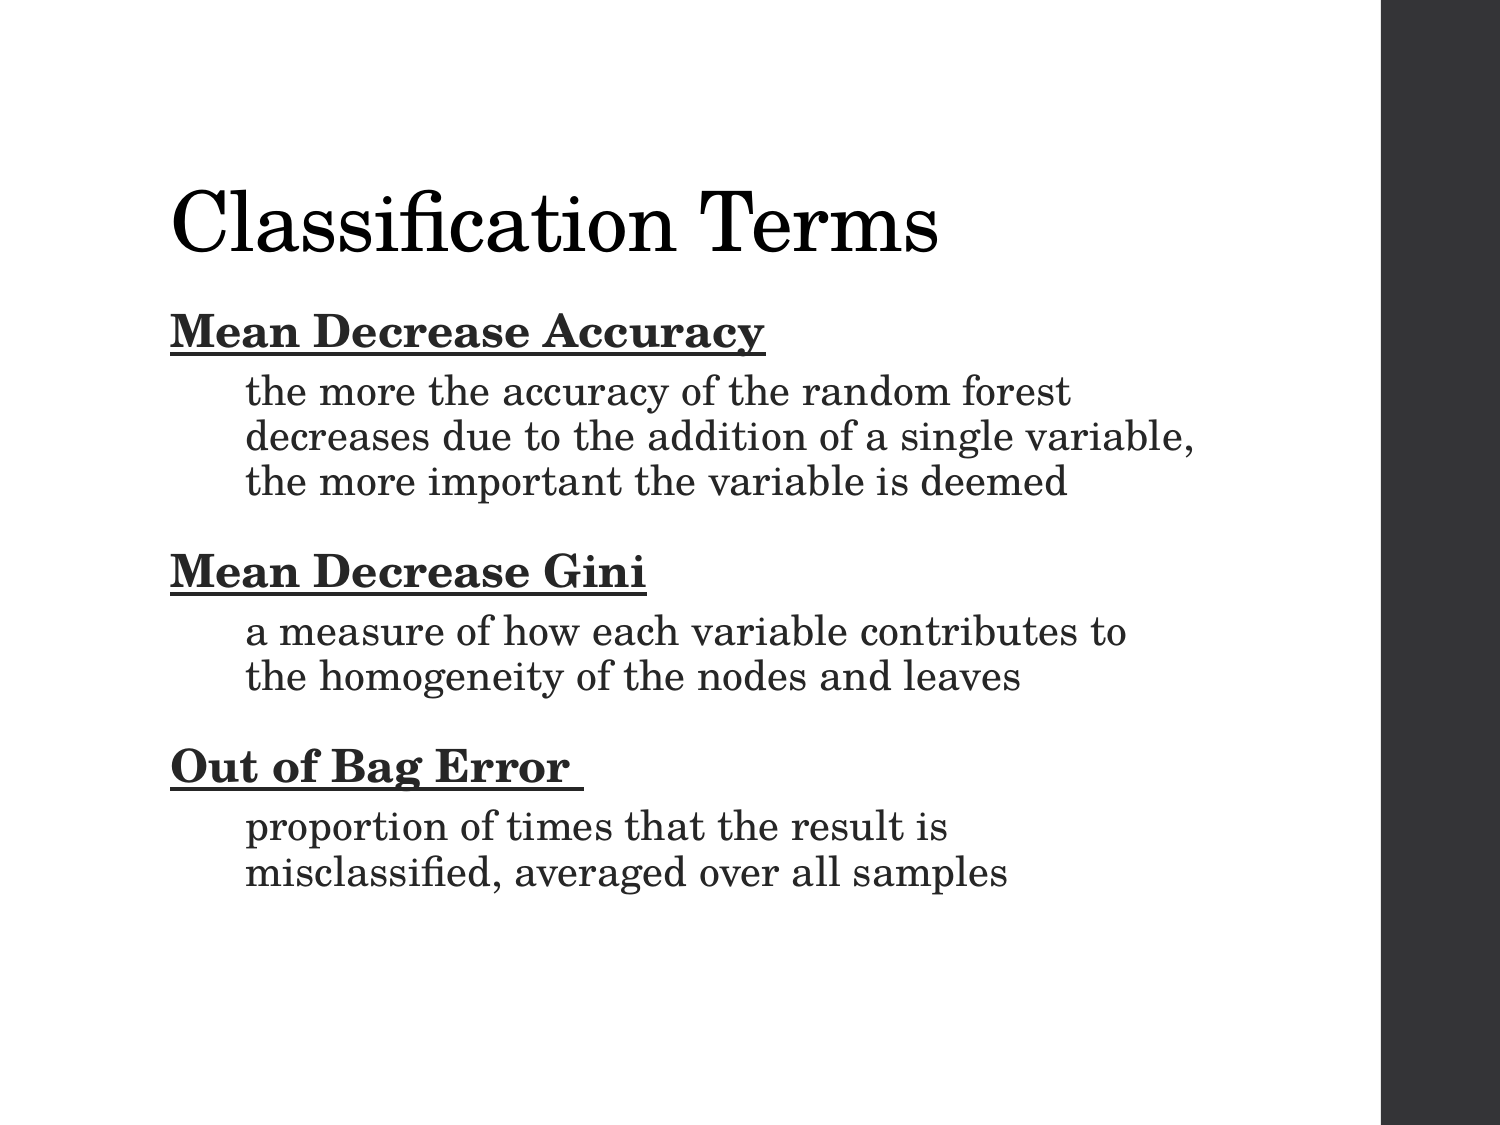

# Classification Terms
Mean Decrease Accuracy
the more the accuracy of the random forest decreases due to the addition of a single variable, the more important the variable is deemed

Mean Decrease Gini
a measure of how each variable contributes to the homogeneity of the nodes and leaves

Out of Bag Error
proportion of times that the result is misclassified, averaged over all samples